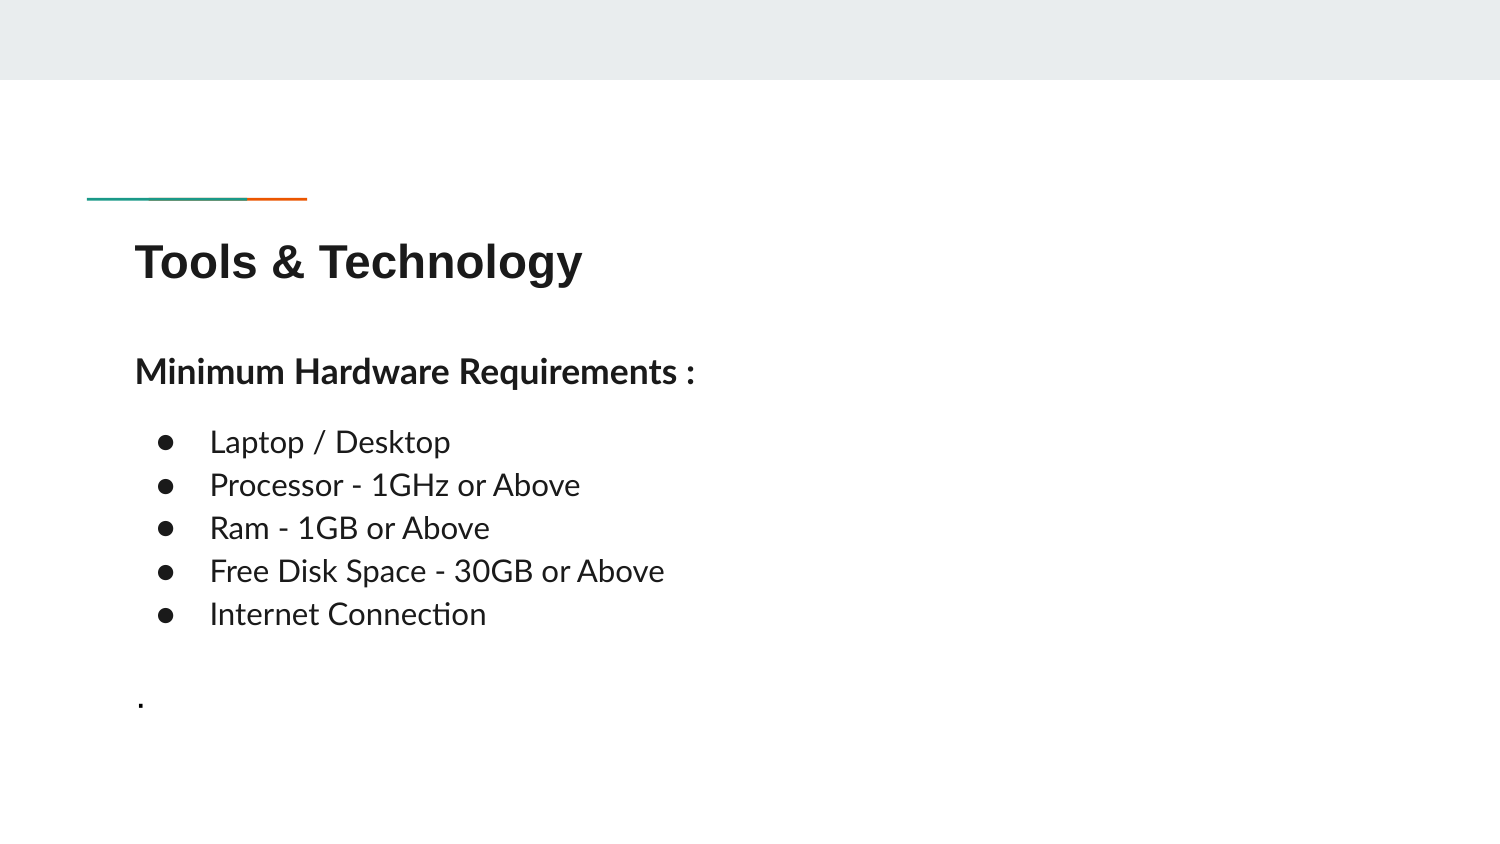

# Tools & Technology
Minimum Hardware Requirements :
Laptop / Desktop
Processor - 1GHz or Above
Ram - 1GB or Above
Free Disk Space - 30GB or Above
Internet Connection
·